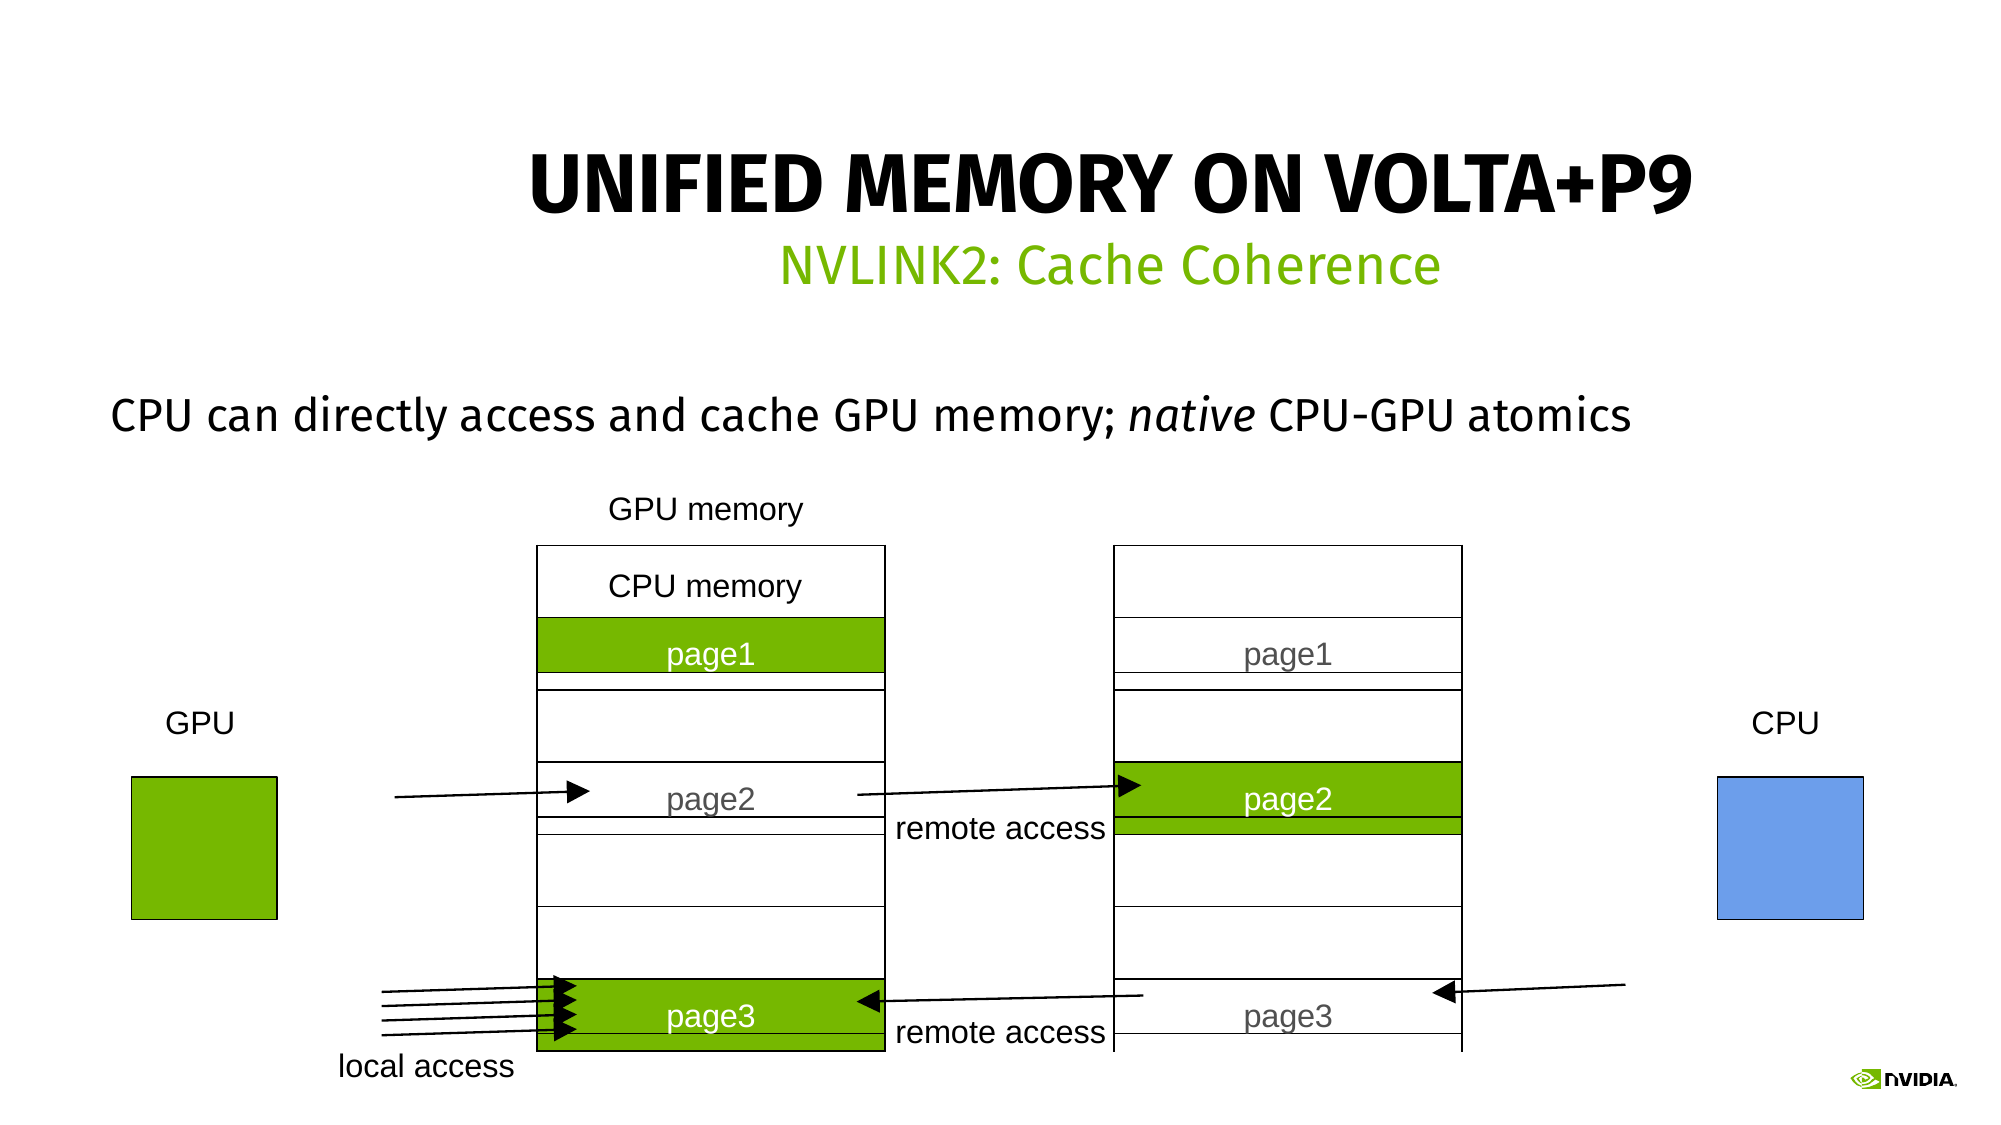

# UNIFIED MEMORY ON VOLTA+P9
NVLINK2: Cache Coherence
CPU can directly access and cache GPU memory; native CPU-GPU atomics
GPU memory	CPU memory

page1
page1
GPU
CPU
page2
page2

remote access

page3
page3
remote access
local access
208